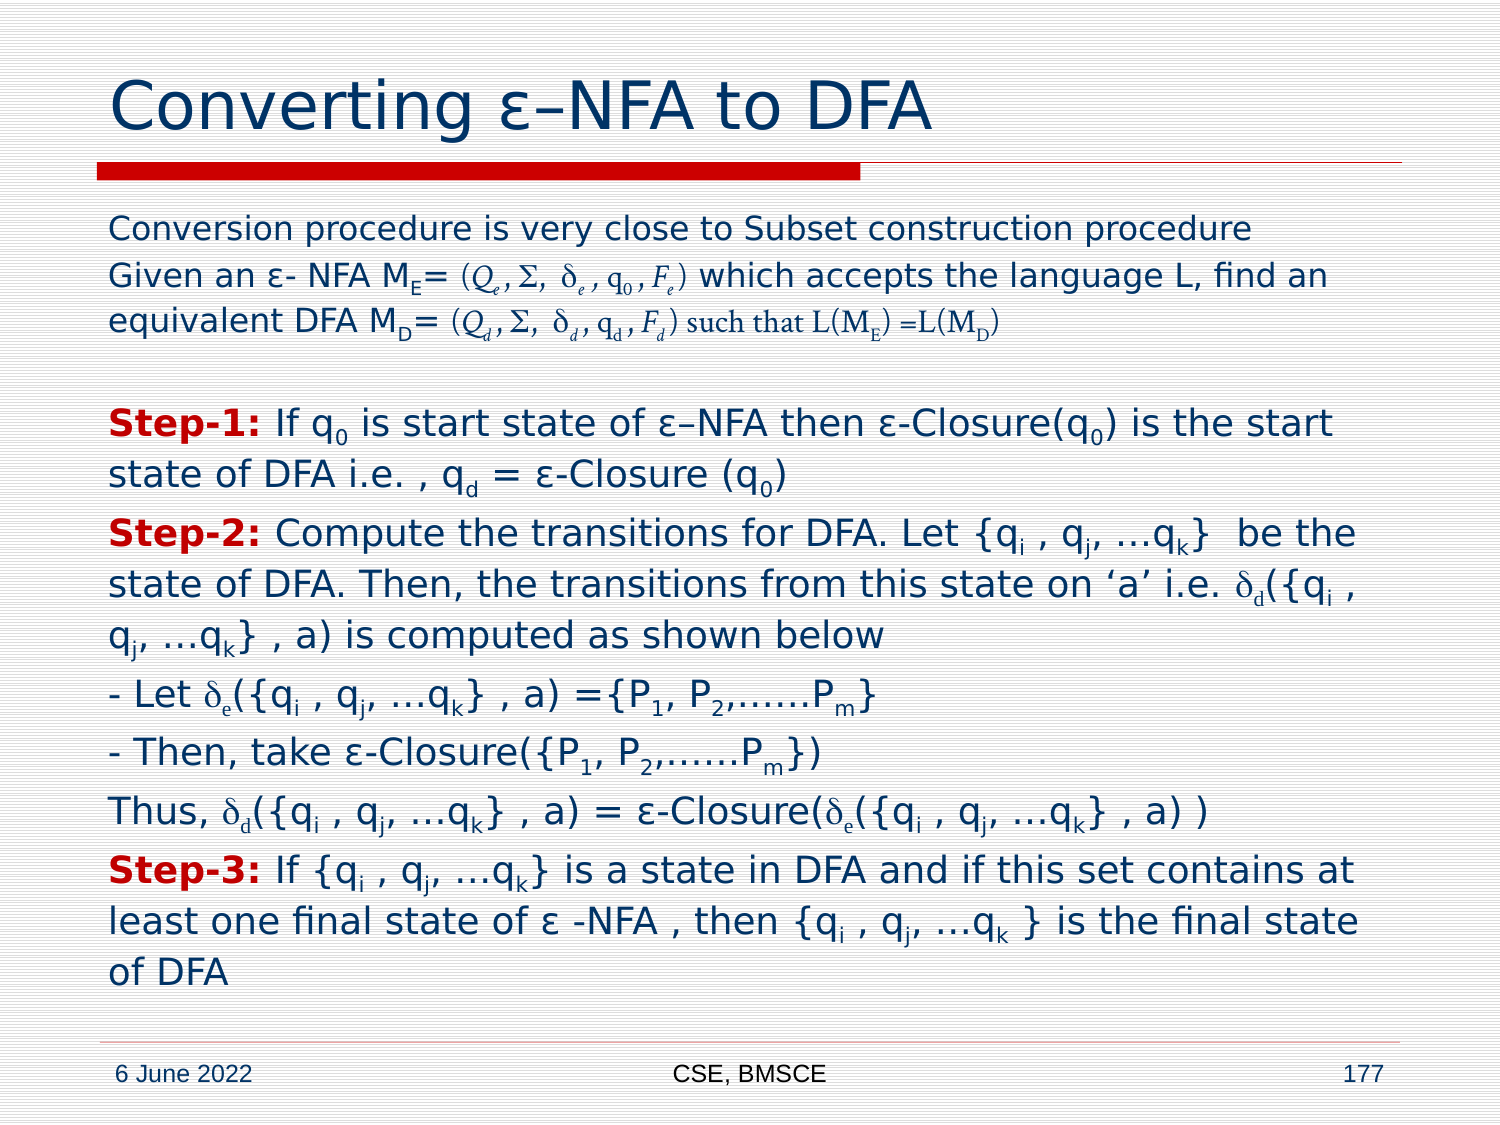

# Converting ε–NFA to DFA
Conversion procedure is very close to Subset construction procedure
Given an ε- NFA ME= (Qe , Σ,  δe  , q0 , Fe ) which accepts the language L, find an equivalent DFA MD= (Qd , Σ,  δd , qd , Fd ) such that L(ME) =L(MD)

Step-1: If q0 is start state of ε–NFA then ε-Closure(q0) is the start state of DFA i.e. , qd = ε-Closure (q0)
Step-2: Compute the transitions for DFA. Let {qi , qj, …qk}  be the state of DFA. Then, the transitions from this state on ‘a’ i.e. δd({qi , qj, …qk} , a) is computed as shown below
- Let δe({qi , qj, …qk} , a) ={P1, P2,……Pm}
- Then, take ε-Closure({P1, P2,……Pm})
Thus, δd({qi , qj, …qk} , a) = ε-Closure(δe({qi , qj, …qk} , a) )
Step-3: If {qi , qj, …qk} is a state in DFA and if this set contains at least one final state of ε -NFA , then {qi , qj, …qk } is the final state of DFA

CSE, BMSCE
177
6 June 2022